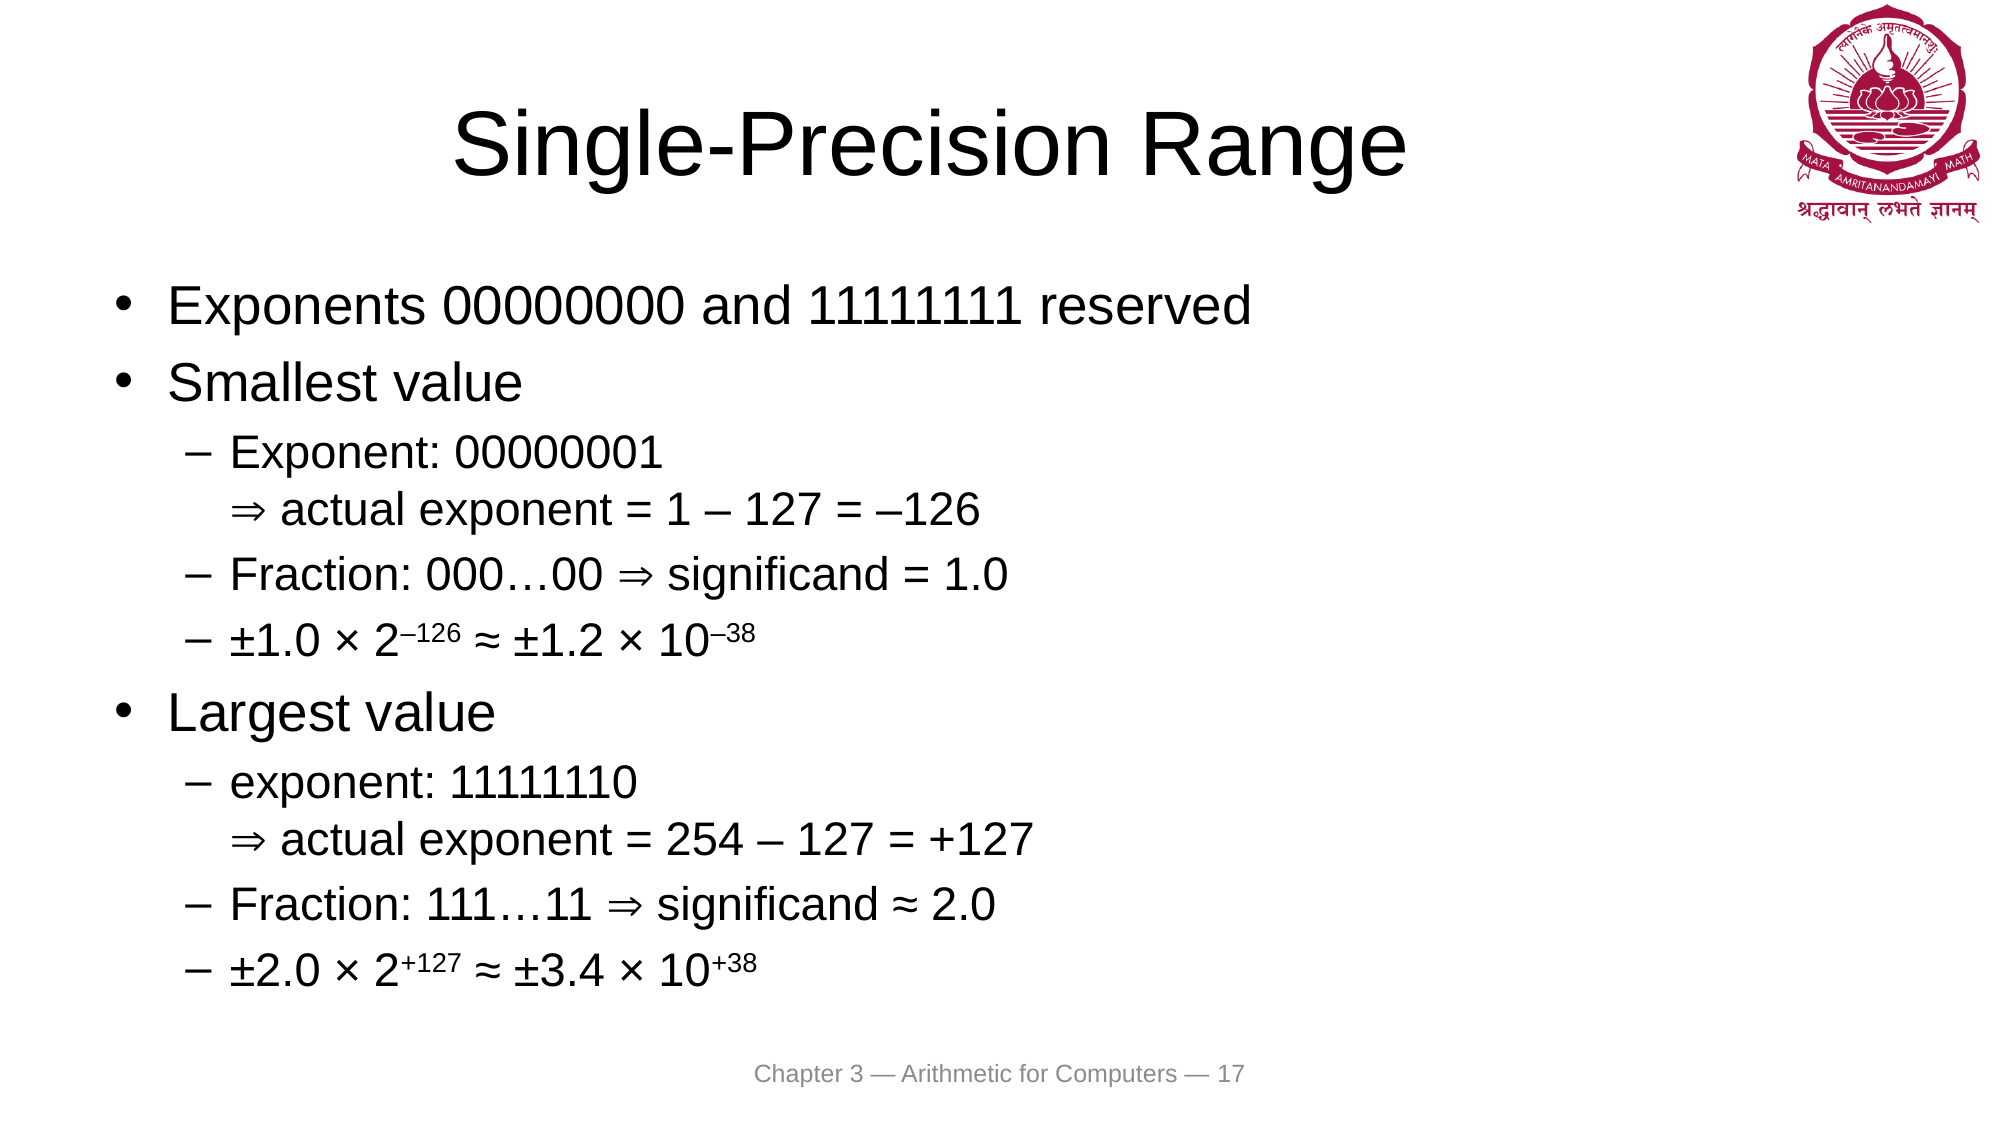

# Single-Precision Range
Exponents 00000000 and 11111111 reserved
Smallest value
Exponent: 00000001
⇒ actual exponent = 1 – 127 = –126
Fraction: 000…00 ⇒ significand = 1.0
±1.0 × 2–126 ≈ ±1.2 × 10–38
Largest value
exponent: 11111110
⇒ actual exponent = 254 – 127 = +127
Fraction: 111…11 ⇒ significand ≈ 2.0
±2.0 × 2+127 ≈ ±3.4 × 10+38
Chapter 3 — Arithmetic for Computers — 17